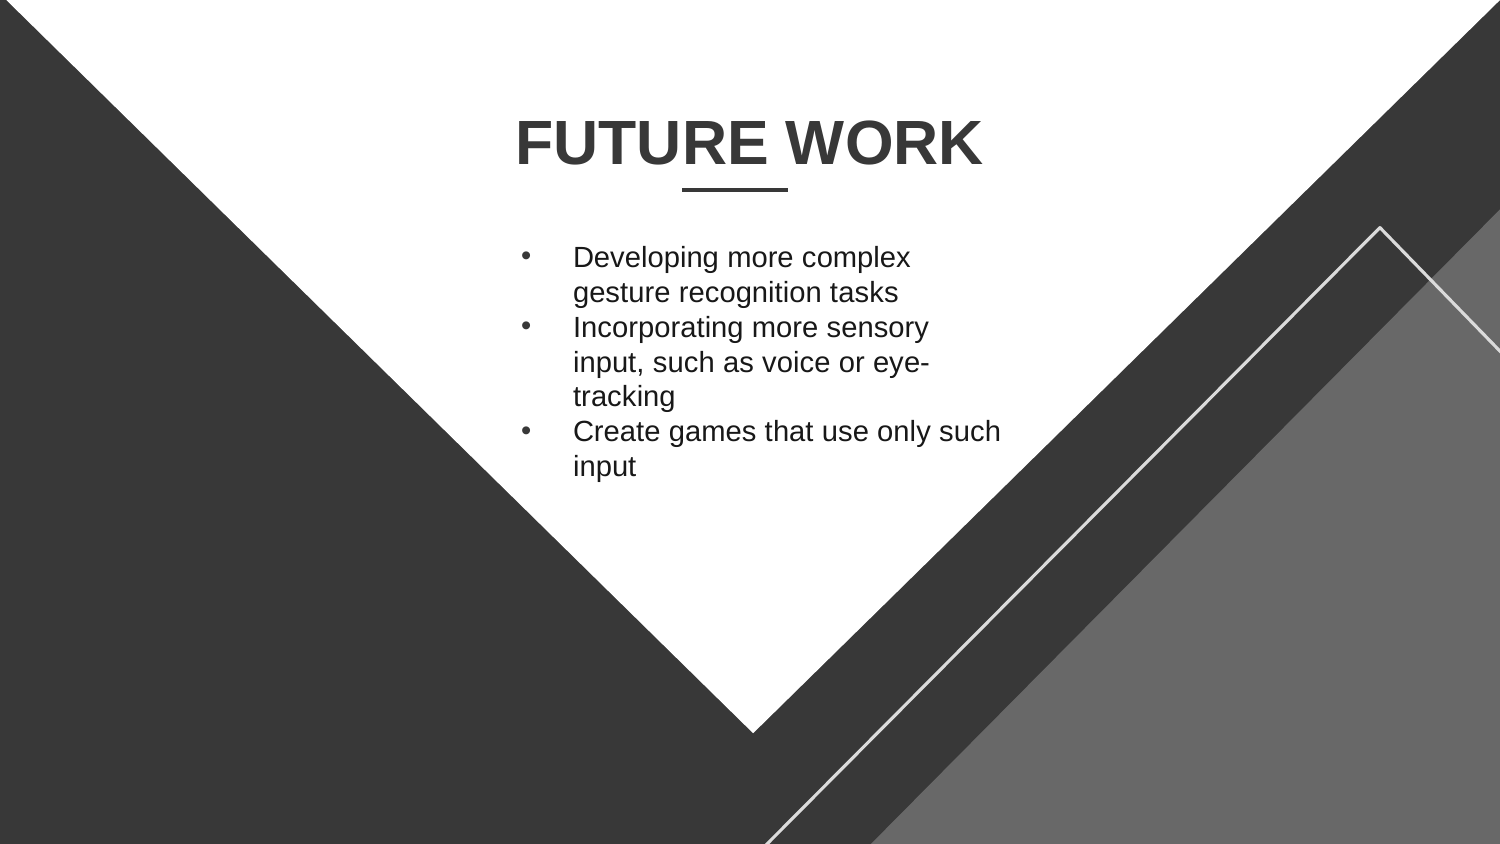

# FUTURE WORK
Developing more complex gesture recognition tasks
Incorporating more sensory input, such as voice or eye-tracking
Create games that use only such input